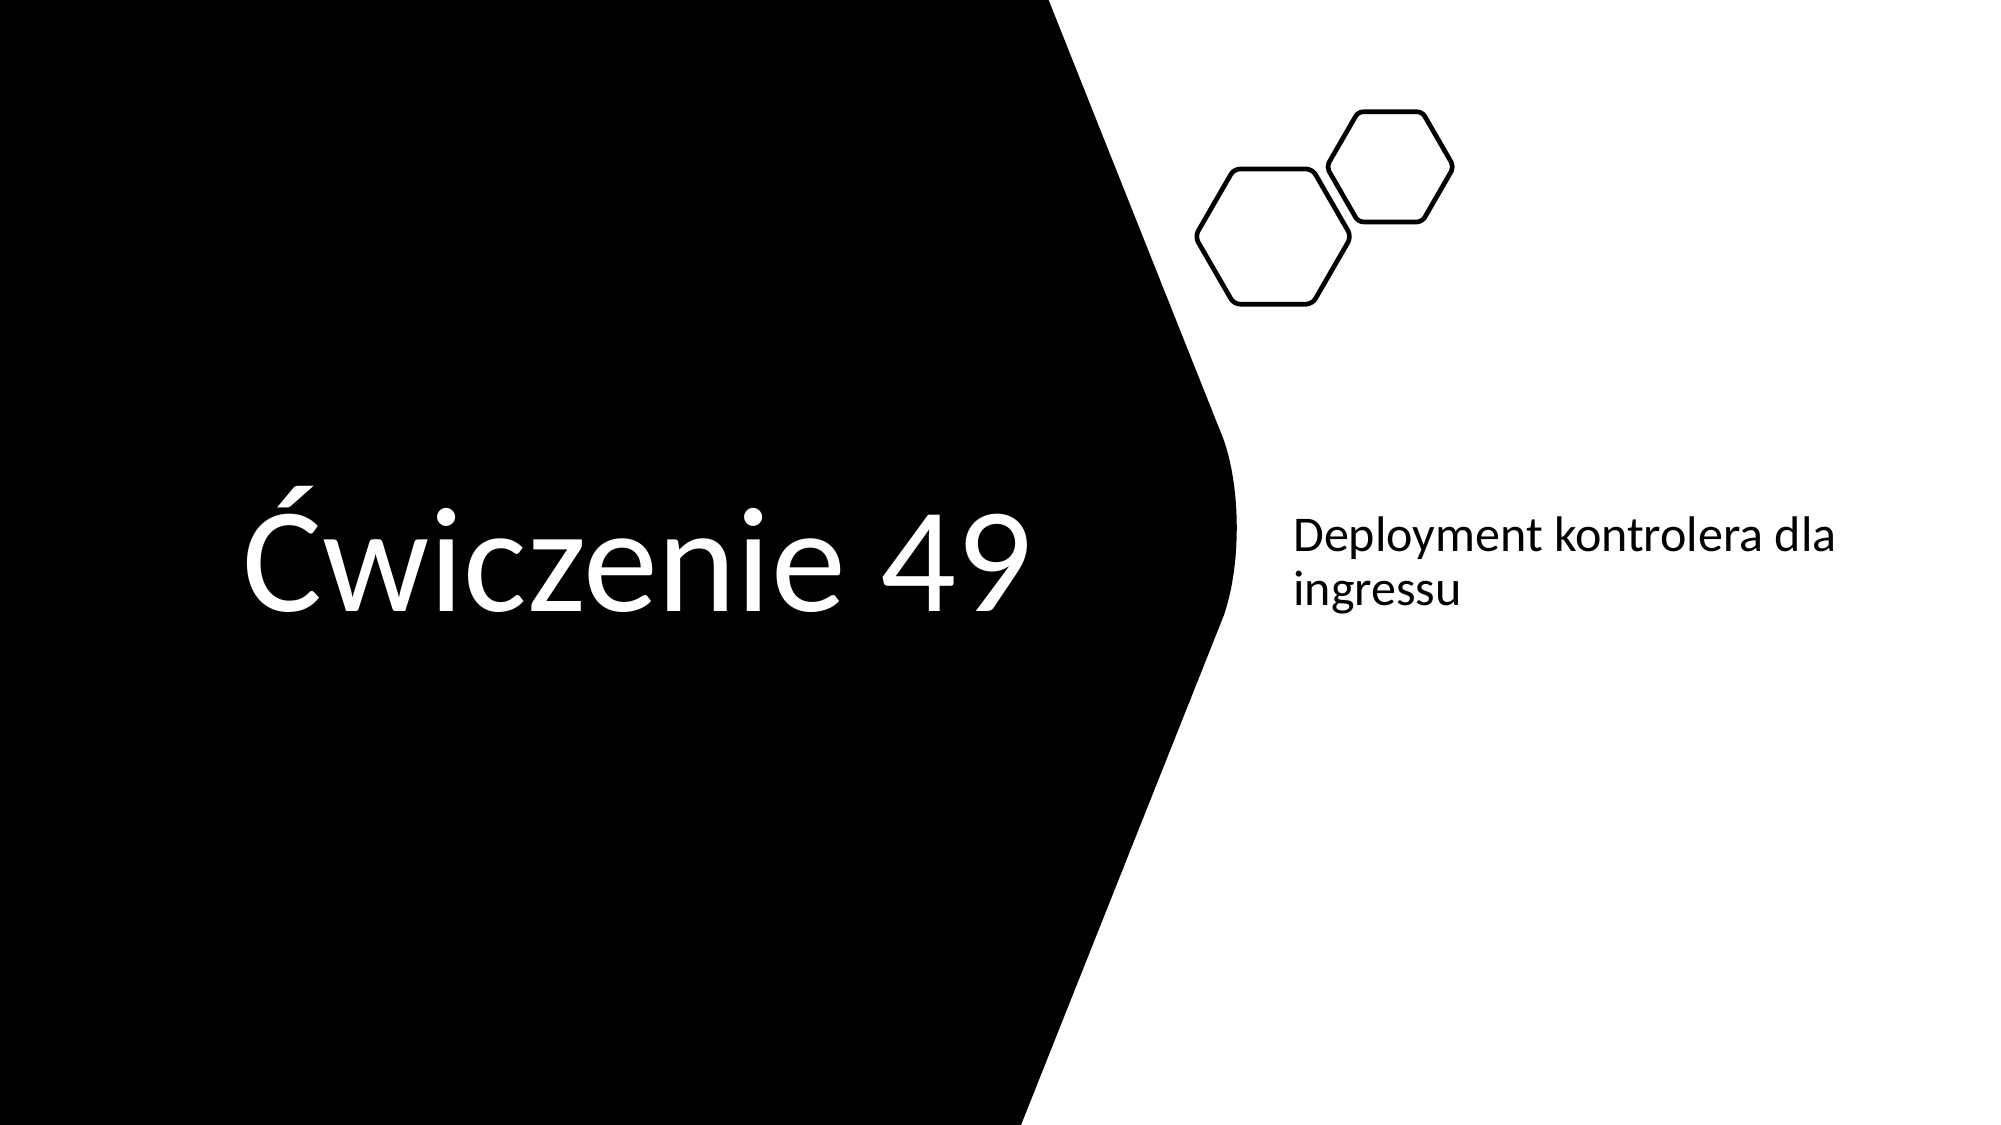

# Ćwiczenie 49
Deployment kontrolera dla ingressu